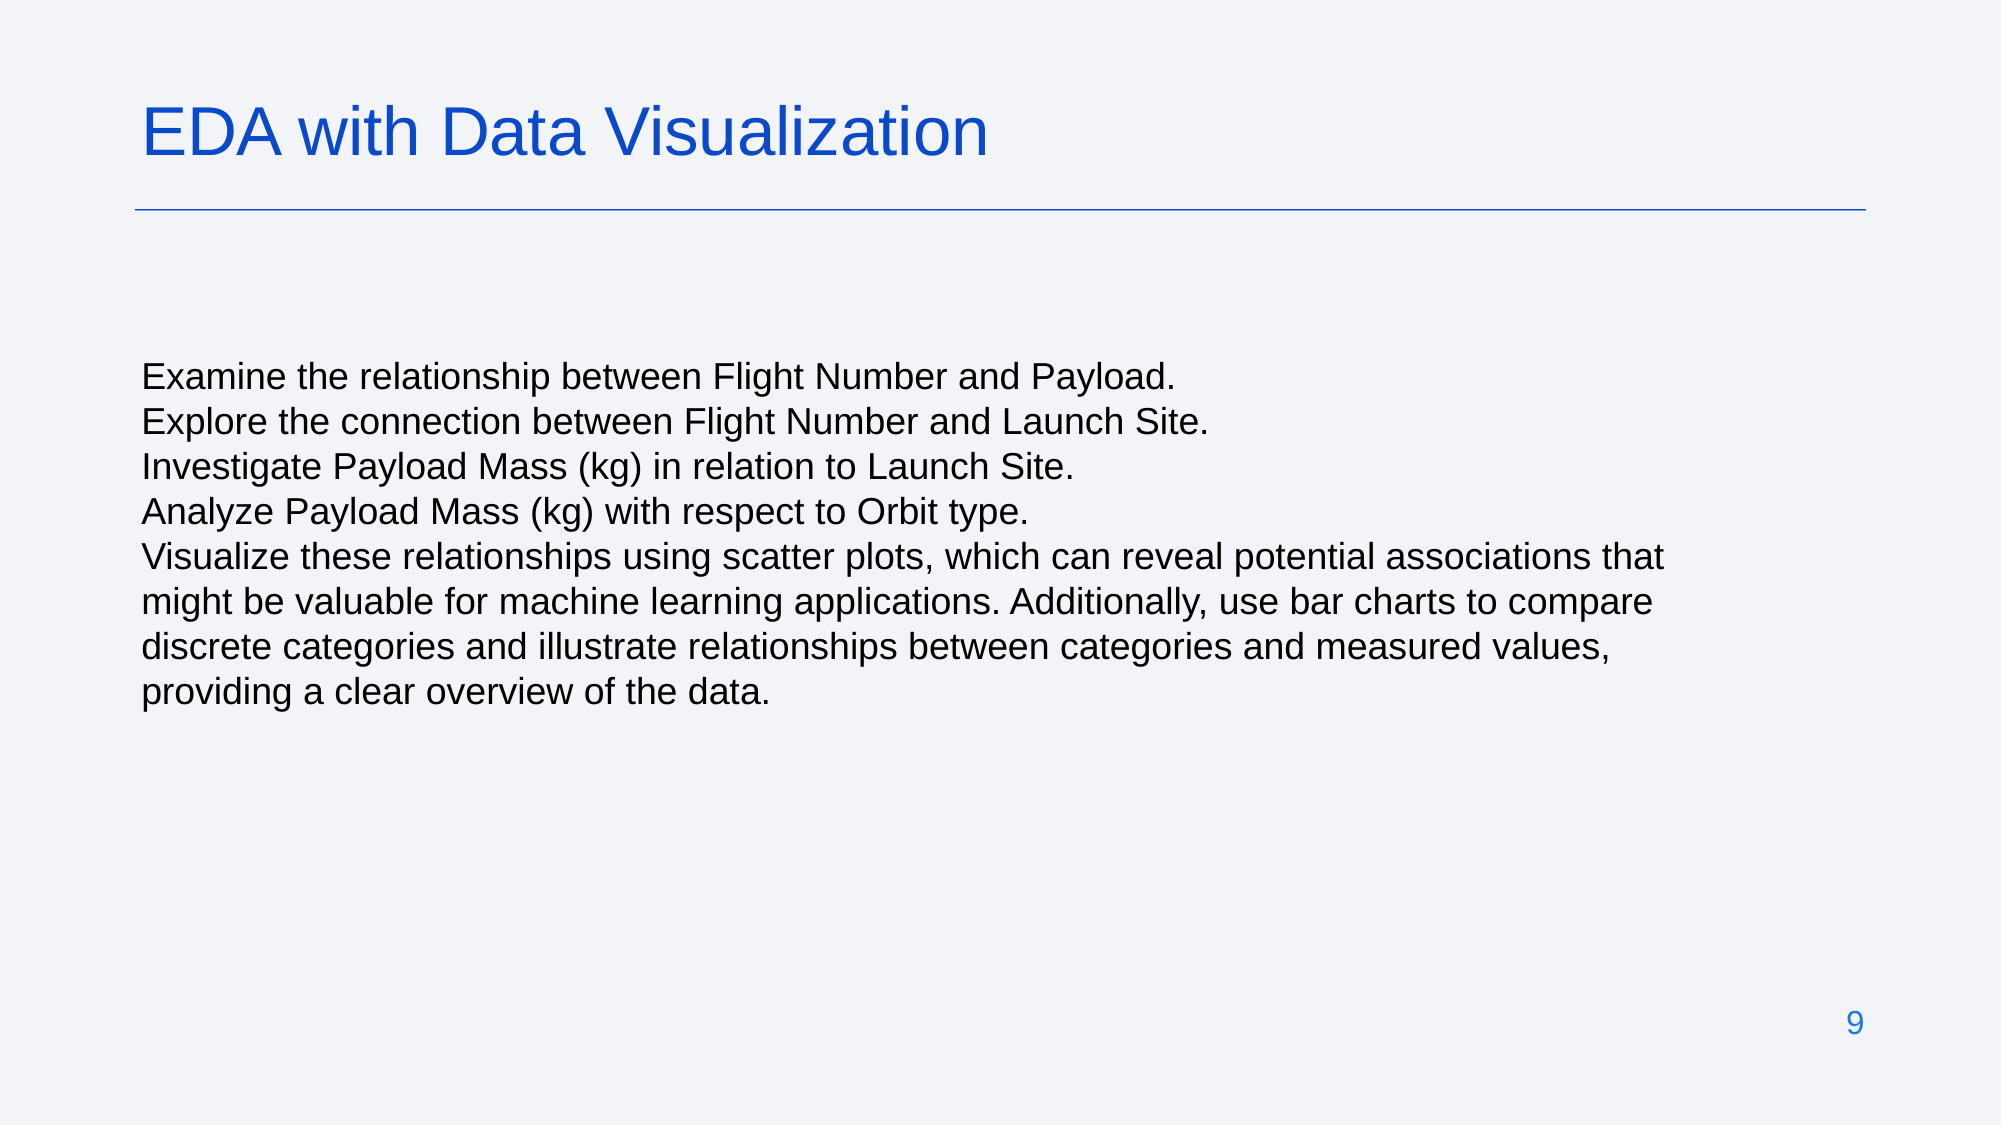

EDA with Data Visualization

Examine the relationship between Flight Number and Payload.
Explore the connection between Flight Number and Launch Site.
Investigate Payload Mass (kg) in relation to Launch Site.
Analyze Payload Mass (kg) with respect to Orbit type.
Visualize these relationships using scatter plots, which can reveal potential associations that might be valuable for machine learning applications. Additionally, use bar charts to compare discrete categories and illustrate relationships between categories and measured values, providing a clear overview of the data.
9